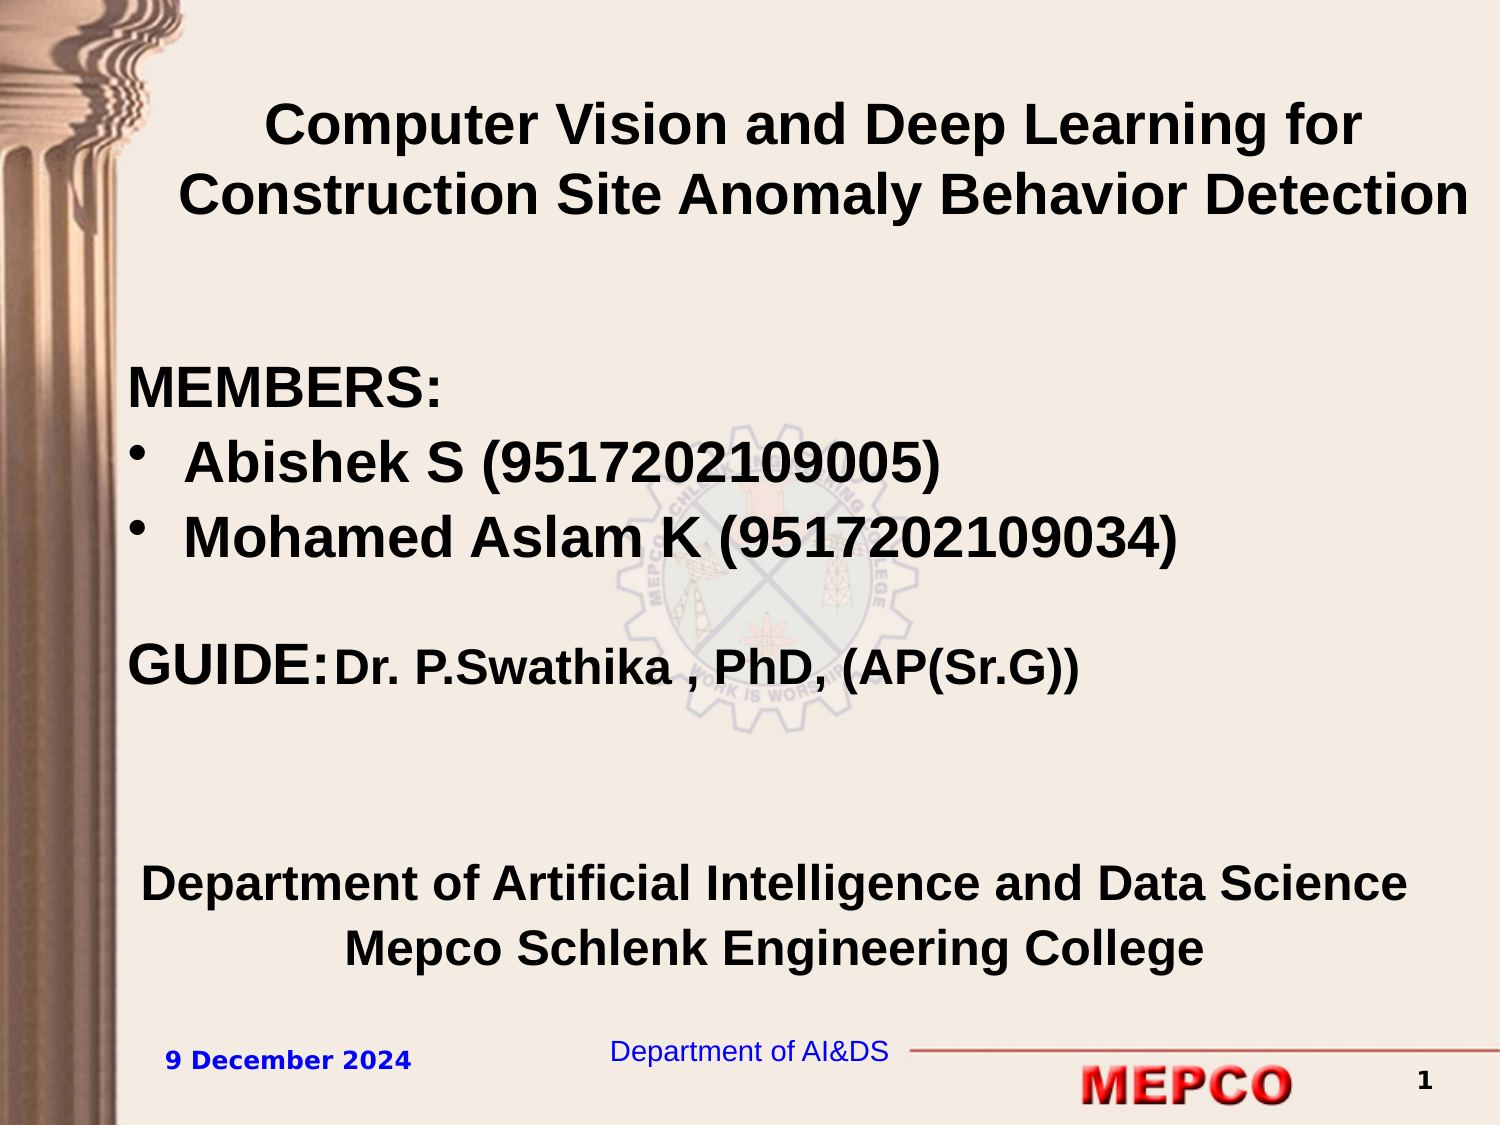

# Computer Vision and Deep Learning for Construction Site Anomaly Behavior Detection
MEMBERS:
Abishek S (9517202109005)
Mohamed Aslam K (9517202109034)

GUIDE:	Dr. P.Swathika , PhD, (AP(Sr.G))

Department of Artificial Intelligence and Data Science
Mepco Schlenk Engineering College
Department of AI&DS